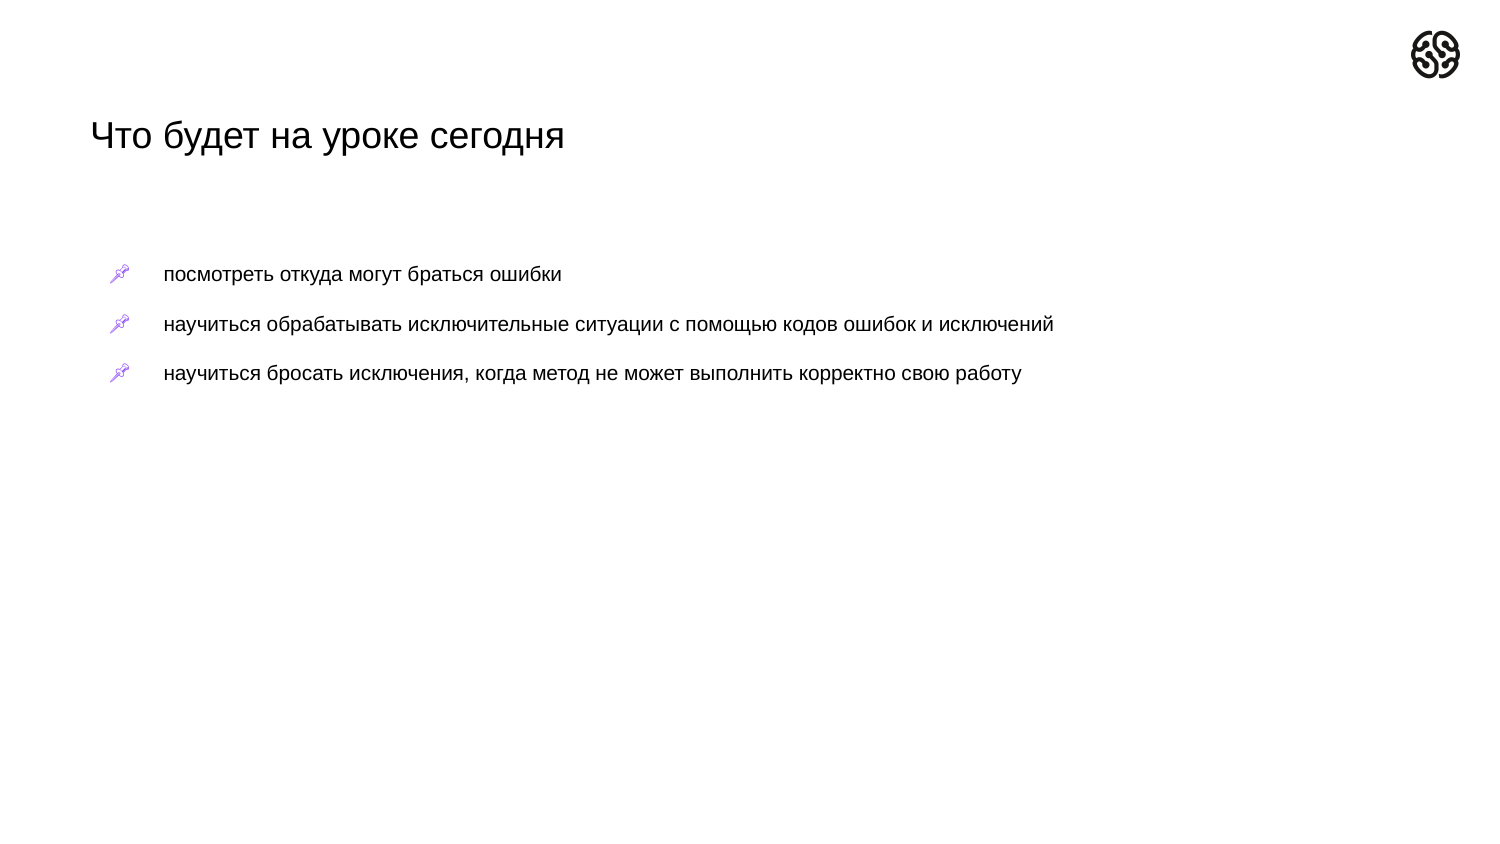

# Что будет на уроке сегодня
посмотреть откуда могут браться ошибки
научиться обрабатывать исключительные ситуации с помощью кодов ошибок и исключений
научиться бросать исключения, когда метод не может выполнить корректно свою работу